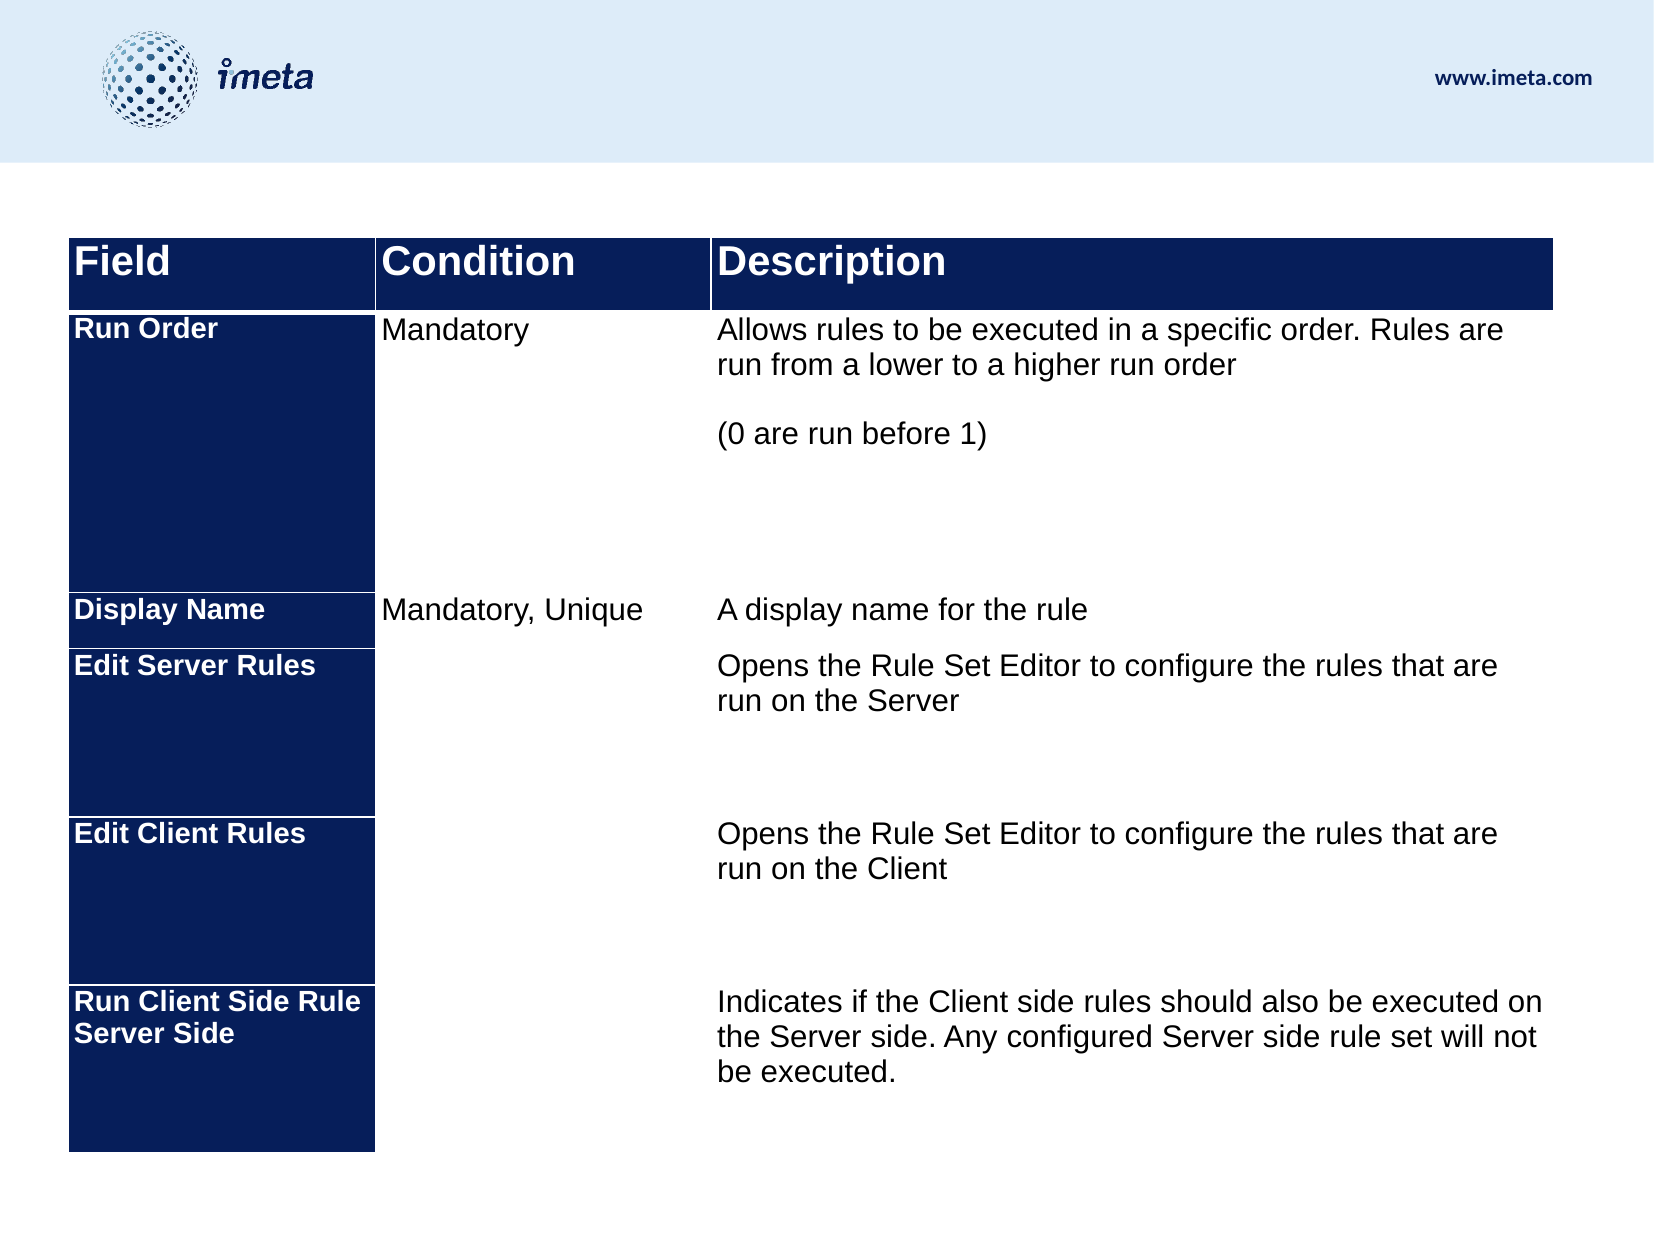

| Field | Condition | Description |
| --- | --- | --- |
| Run Order | Mandatory | Allows rules to be executed in a specific order. Rules are run from a lower to a higher run order (0 are run before 1) |
| Display Name | Mandatory, Unique | A display name for the rule |
| Edit Server Rules |  | Opens the Rule Set Editor to configure the rules that are run on the Server |
| Edit Client Rules |  | Opens the Rule Set Editor to configure the rules that are run on the Client |
| Run Client Side Rule Server Side |  | Indicates if the Client side rules should also be executed on the Server side. Any configured Server side rule set will not be executed. |